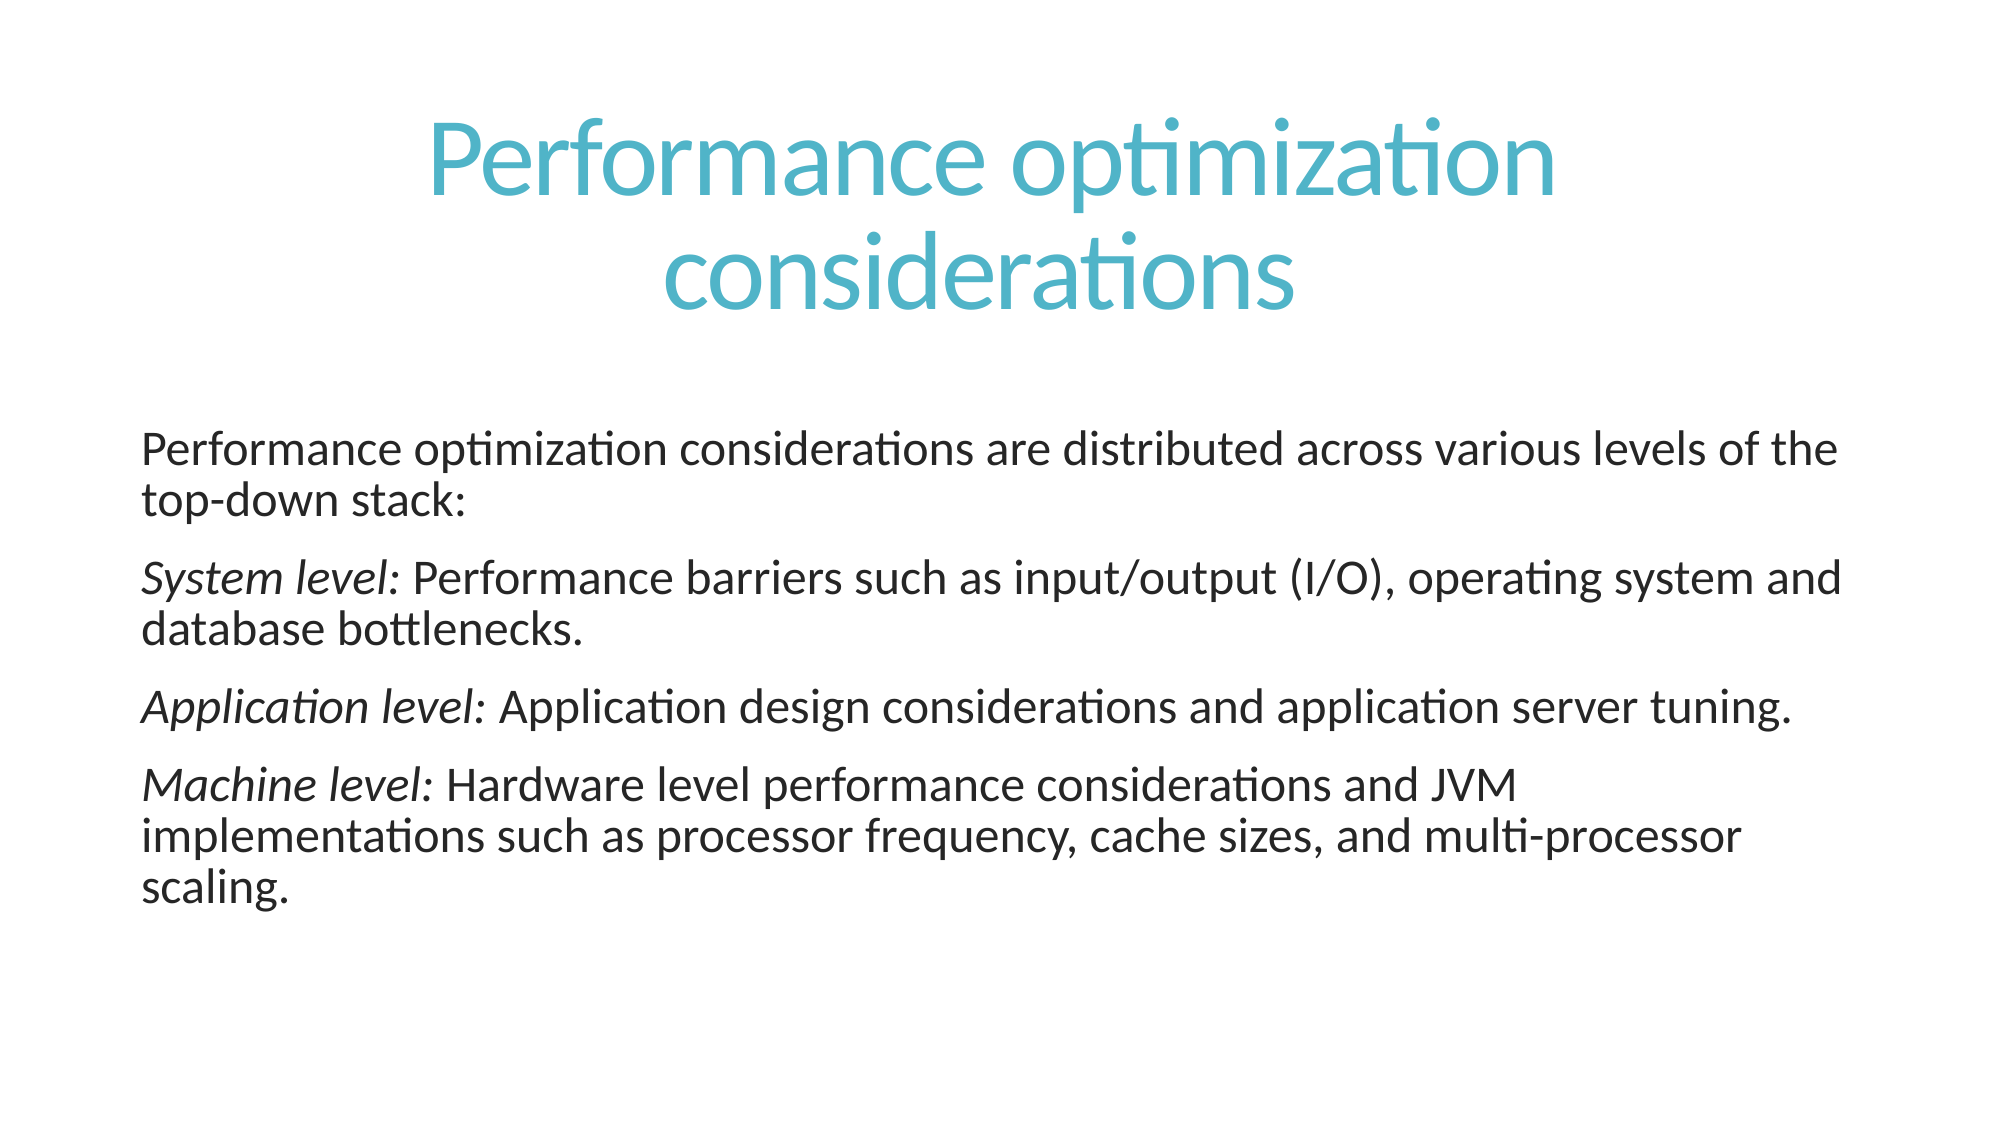

# Performance optimization considerations

Performance optimization considerations are distributed across various levels of the top-down stack:
System level: Performance barriers such as input/output (I/O), operating system and database bottlenecks.
Application level: Application design considerations and application server tuning.
Machine level: Hardware level performance considerations and JVM implementations such as processor frequency, cache sizes, and multi-processor scaling.